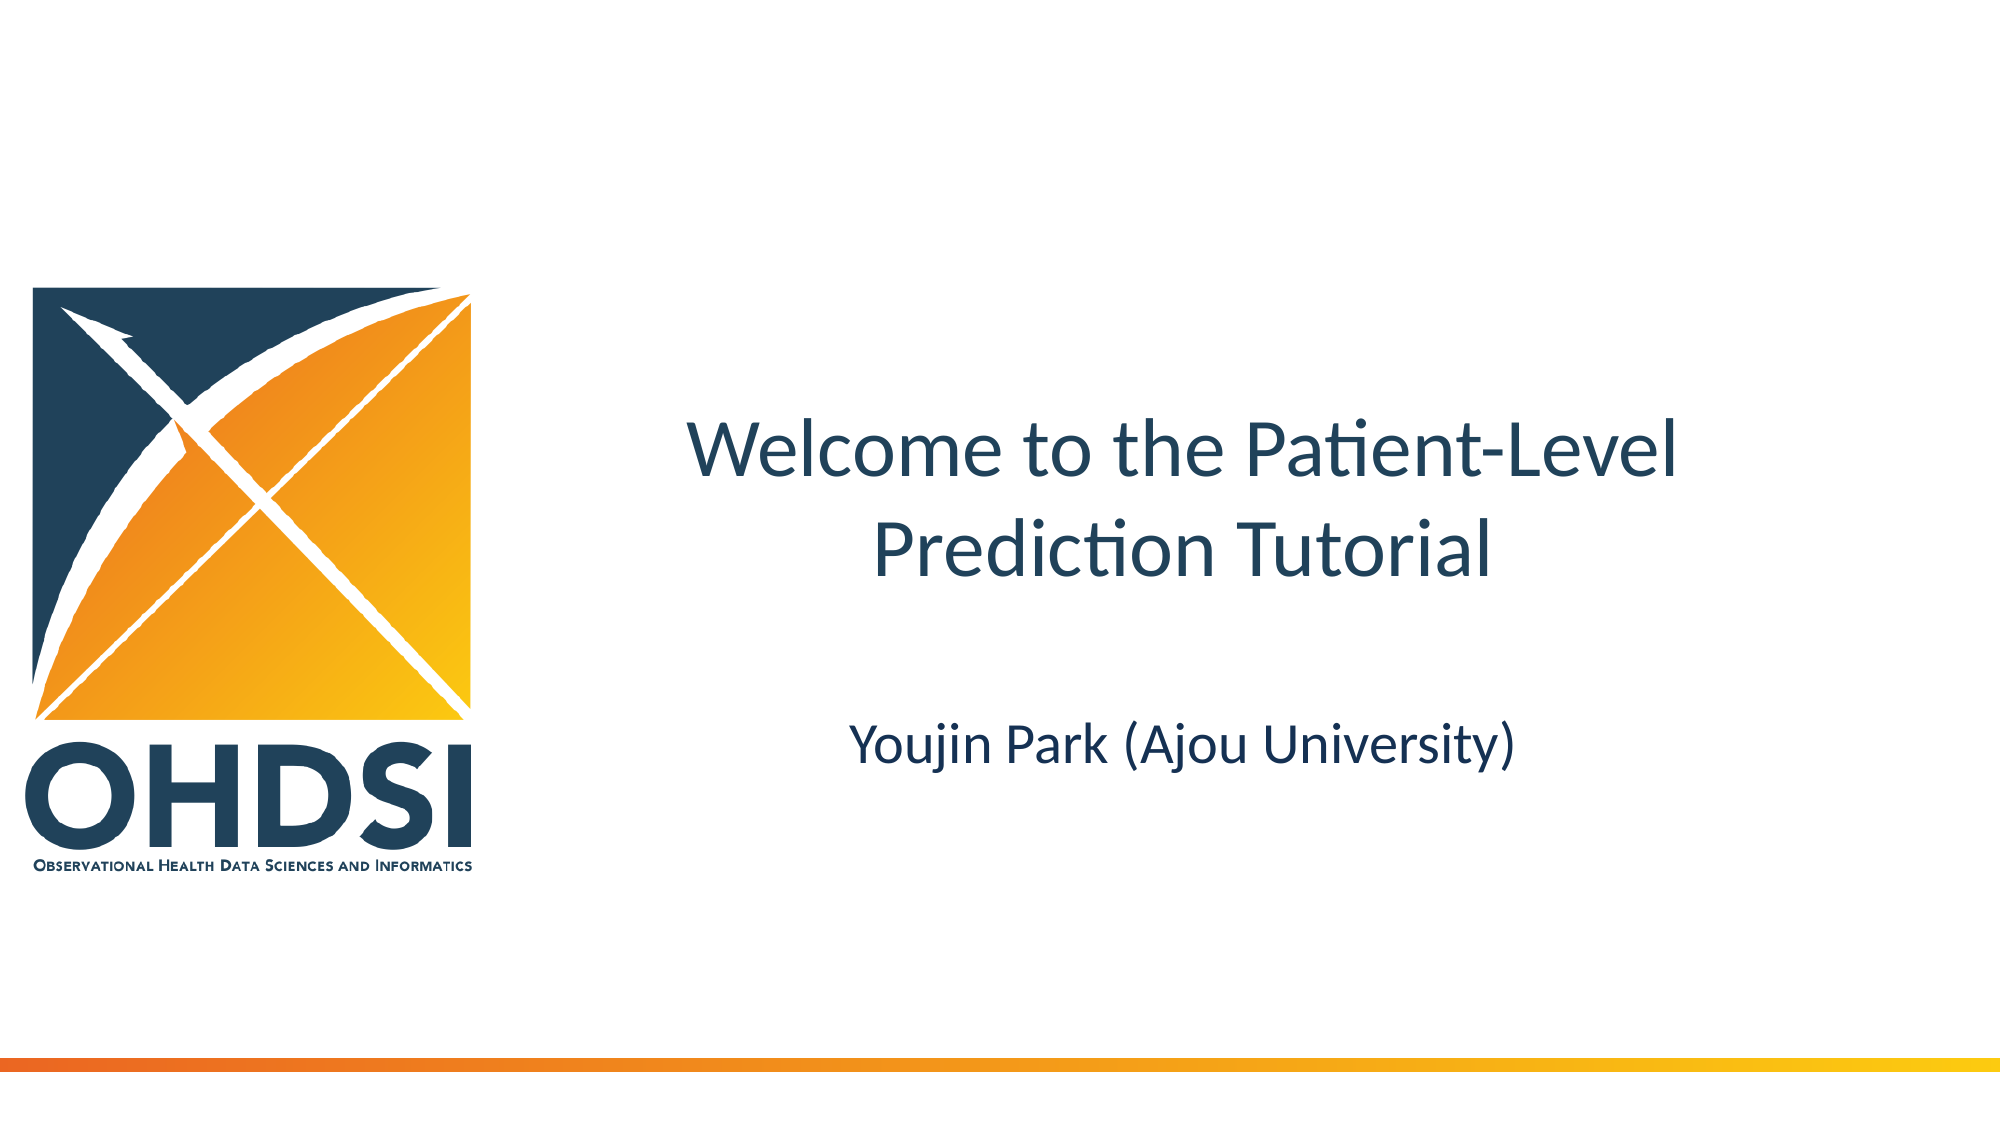

# Welcome to the Patient-Level Prediction Tutorial
Youjin Park (Ajou University)